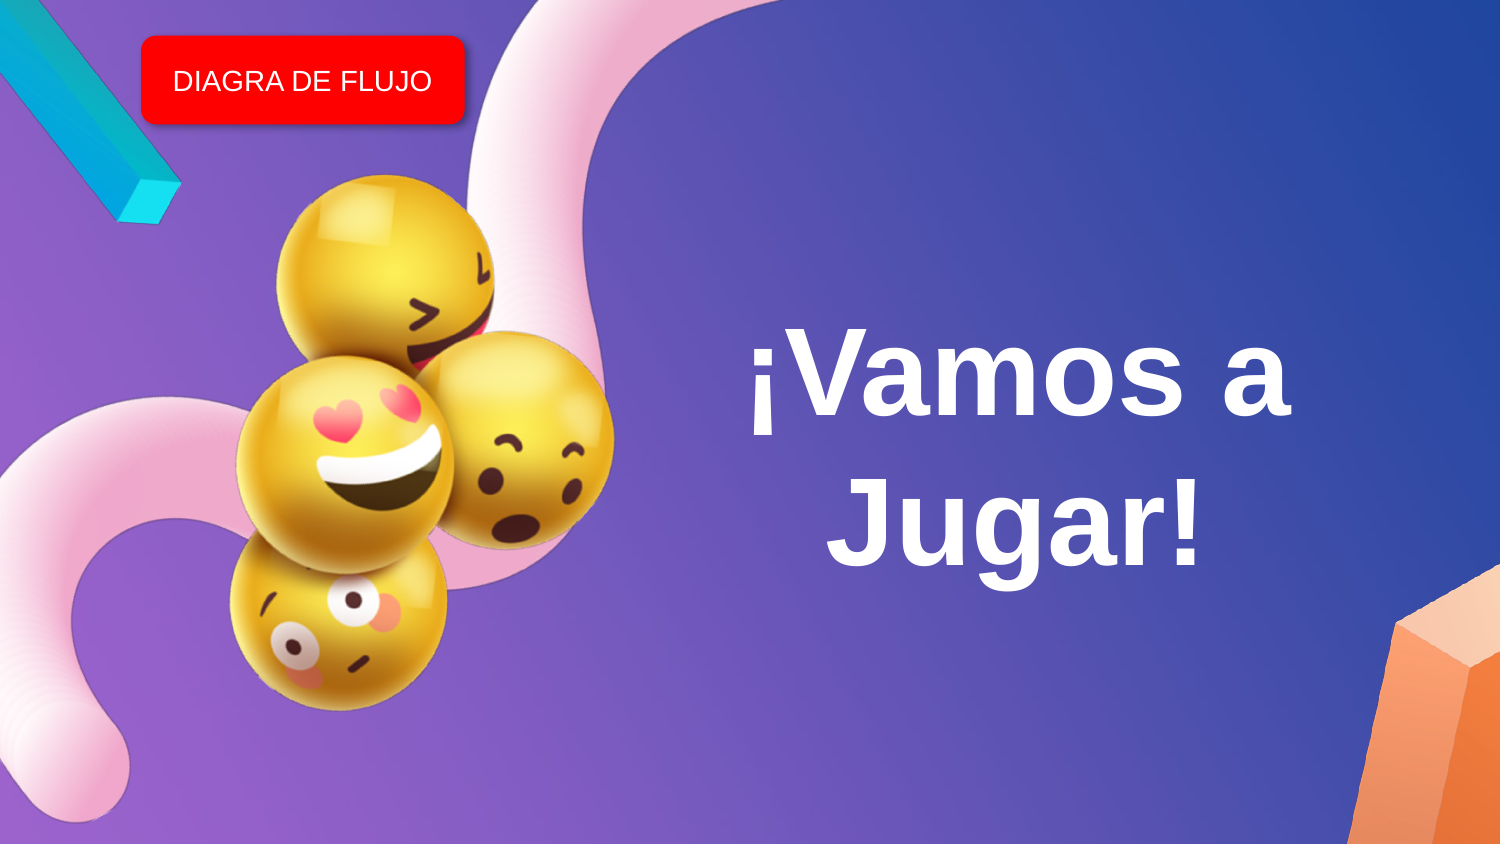

DIAGRA DE FLUJO
# ¡Vamos a Jugar!